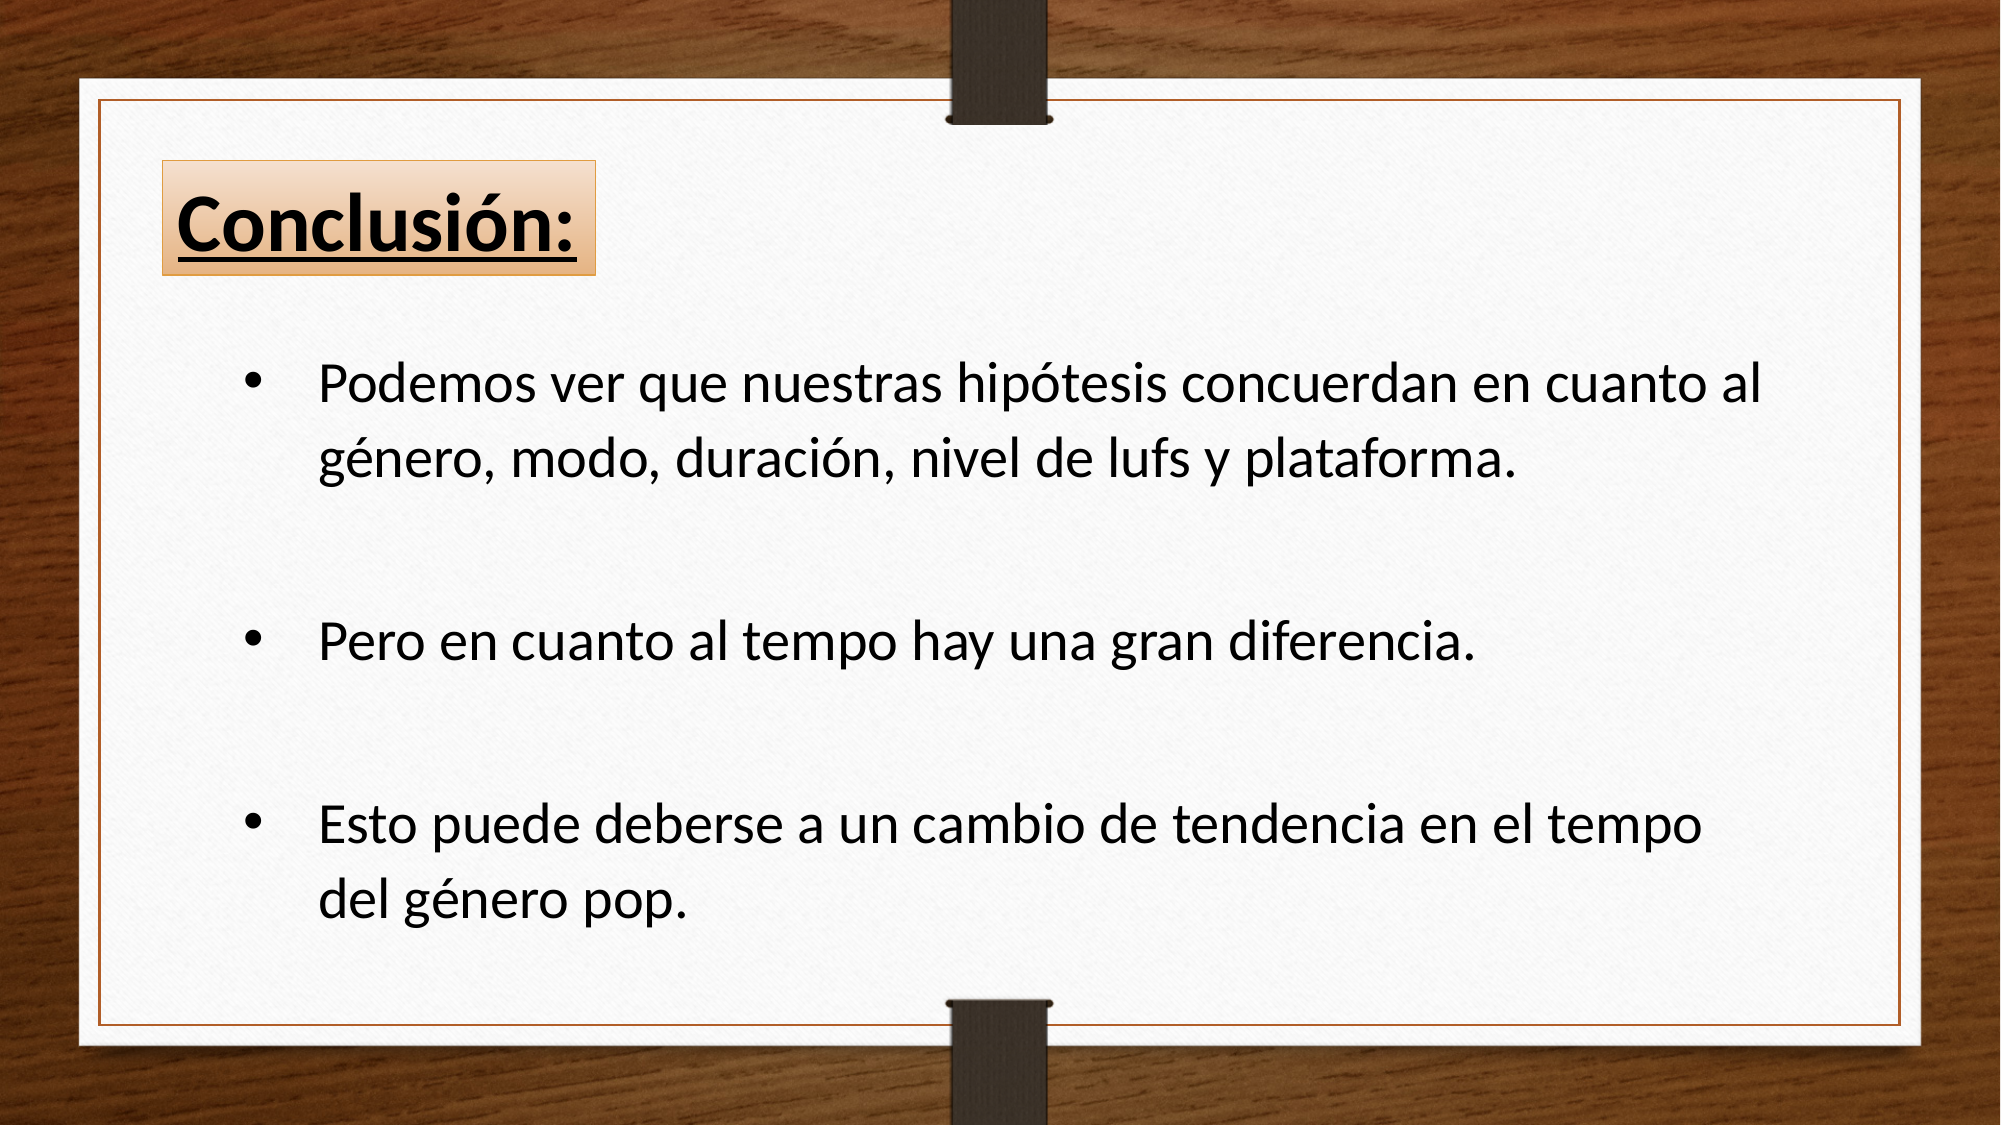

Conclusión:
Podemos ver que nuestras hipótesis concuerdan en cuanto al género, modo, duración, nivel de lufs y plataforma.

Pero en cuanto al tempo hay una gran diferencia.

Esto puede deberse a un cambio de tendencia en el tempo del género pop.